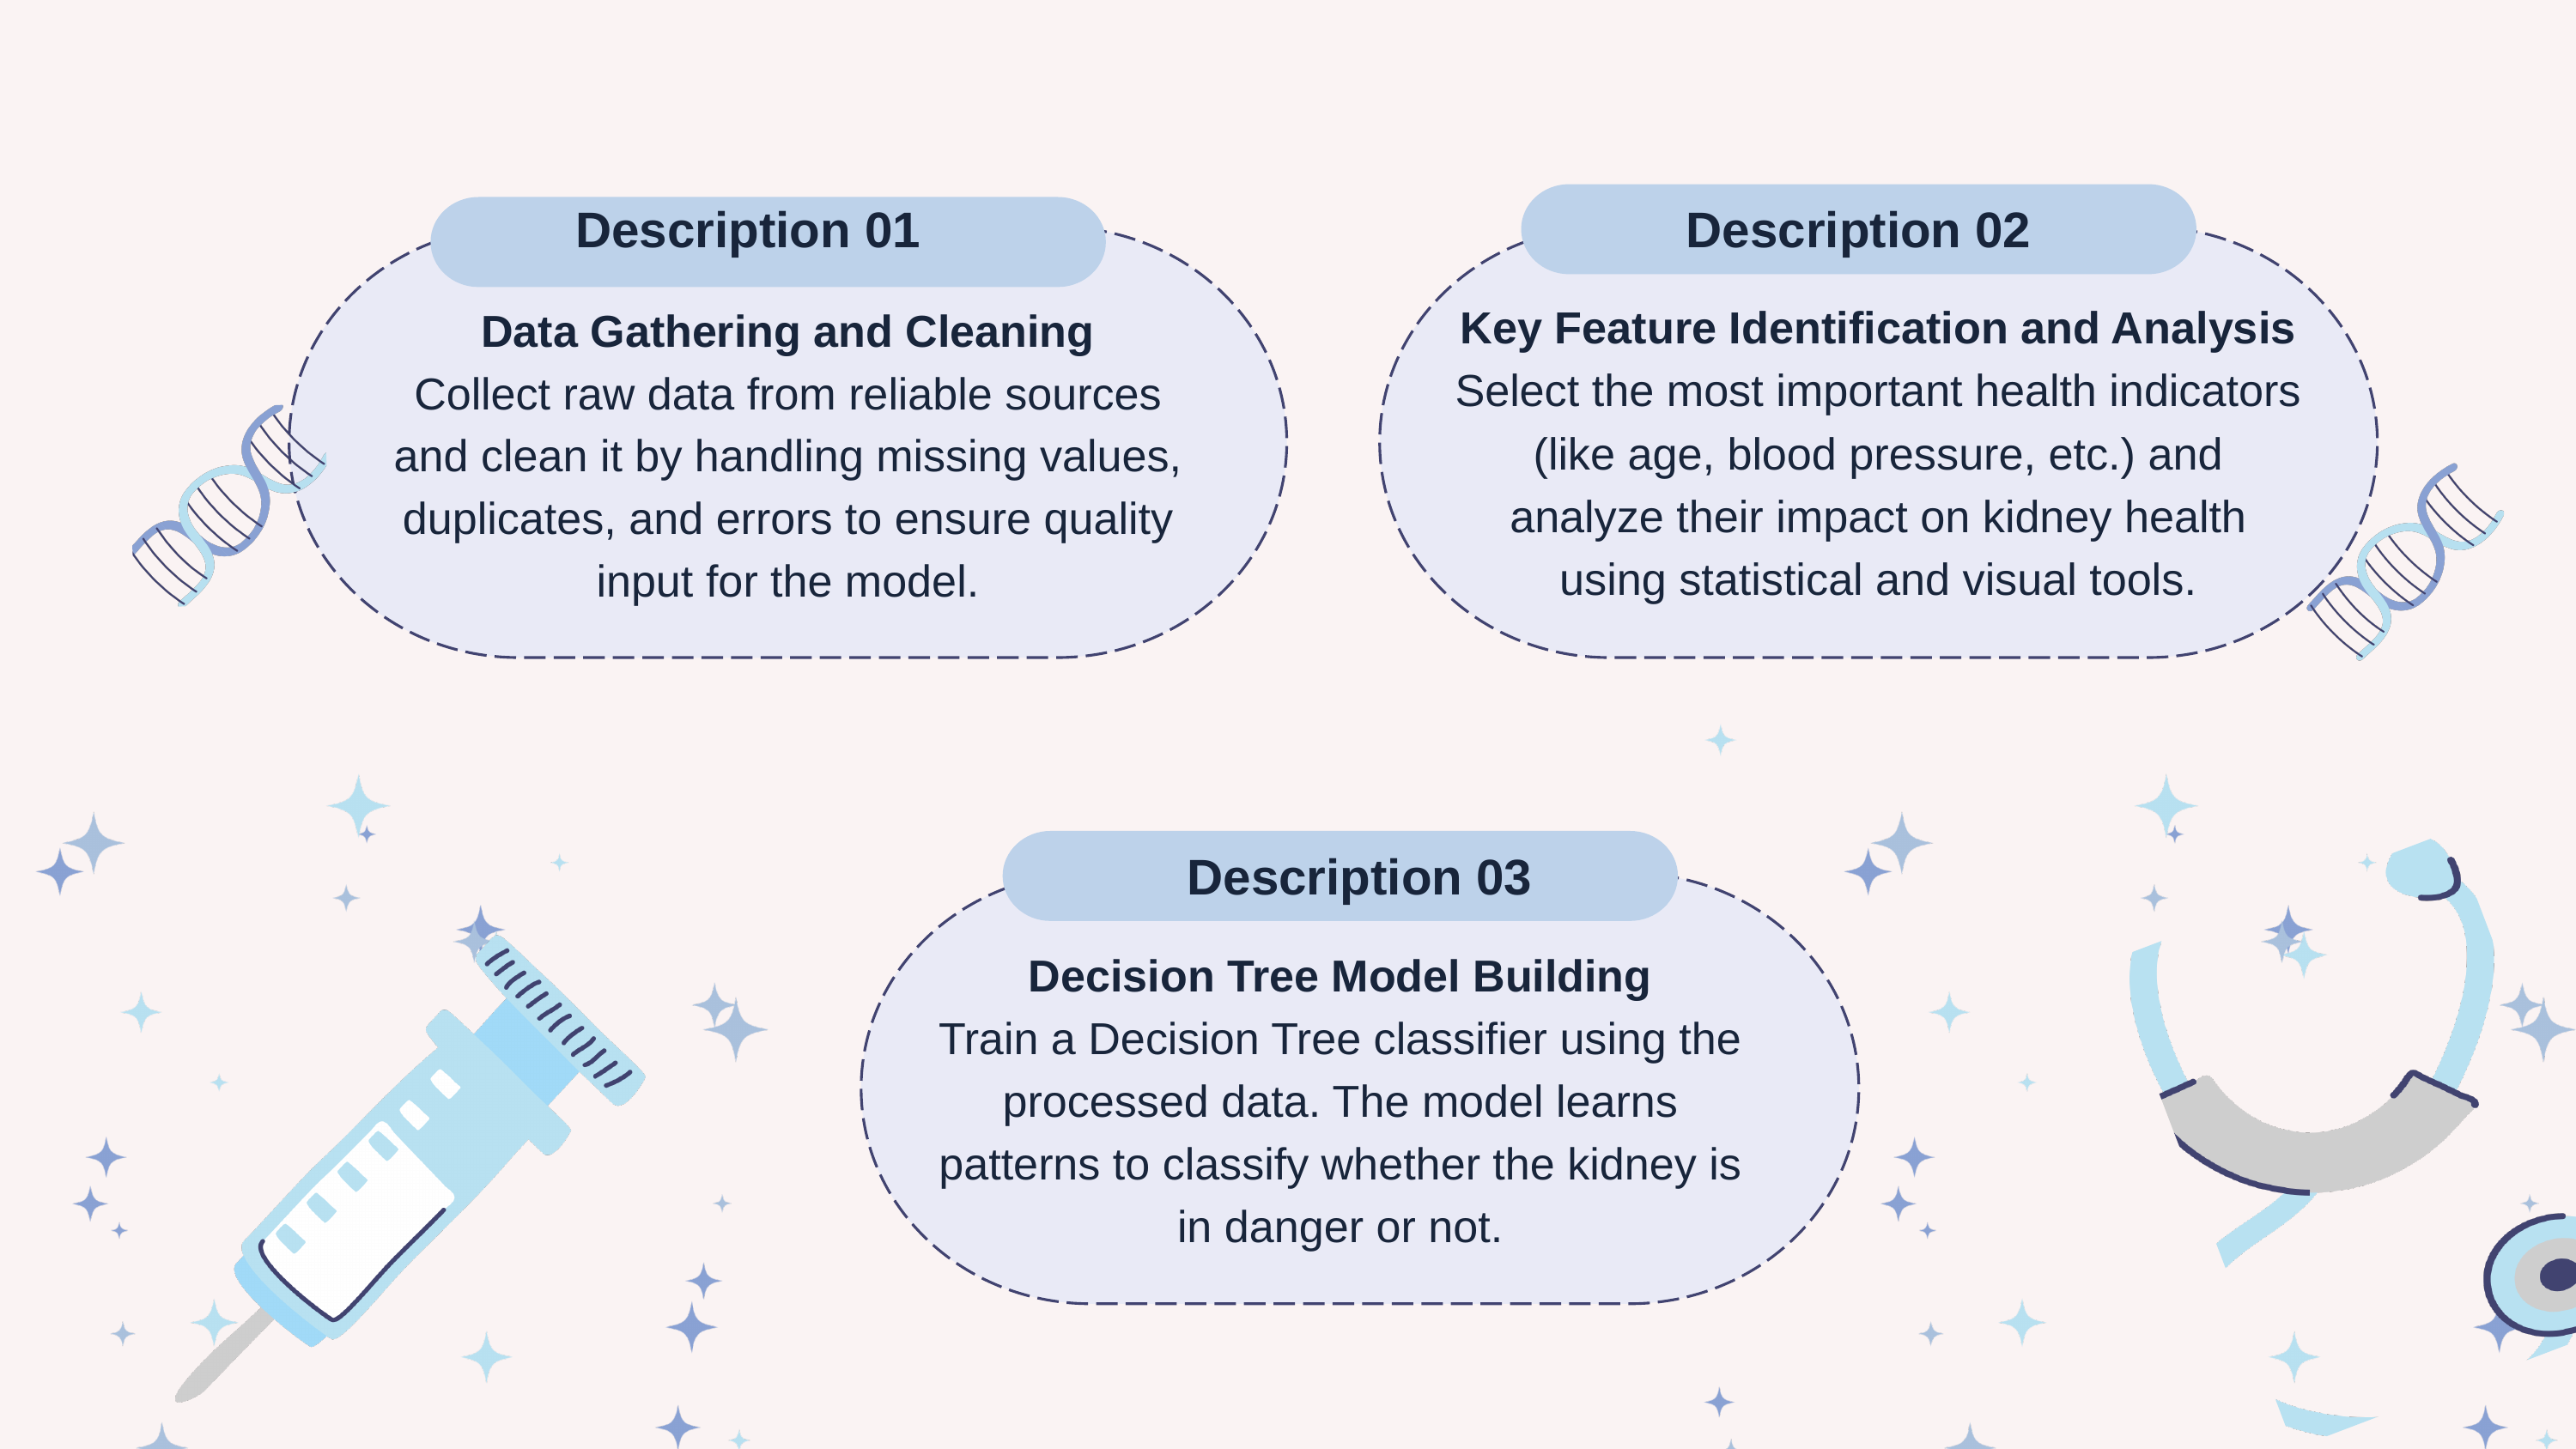

Description 01
Description 02

Key Feature Identification and Analysis
Select the most important health indicators (like age, blood pressure, etc.) and analyze their impact on kidney health using statistical and visual tools.

Data Gathering and Cleaning
Collect raw data from reliable sources and clean it by handling missing values, duplicates, and errors to ensure quality input for the model.

Description 03

Decision Tree Model Building
Train a Decision Tree classifier using the processed data. The model learns patterns to classify whether the kidney is in danger or not.